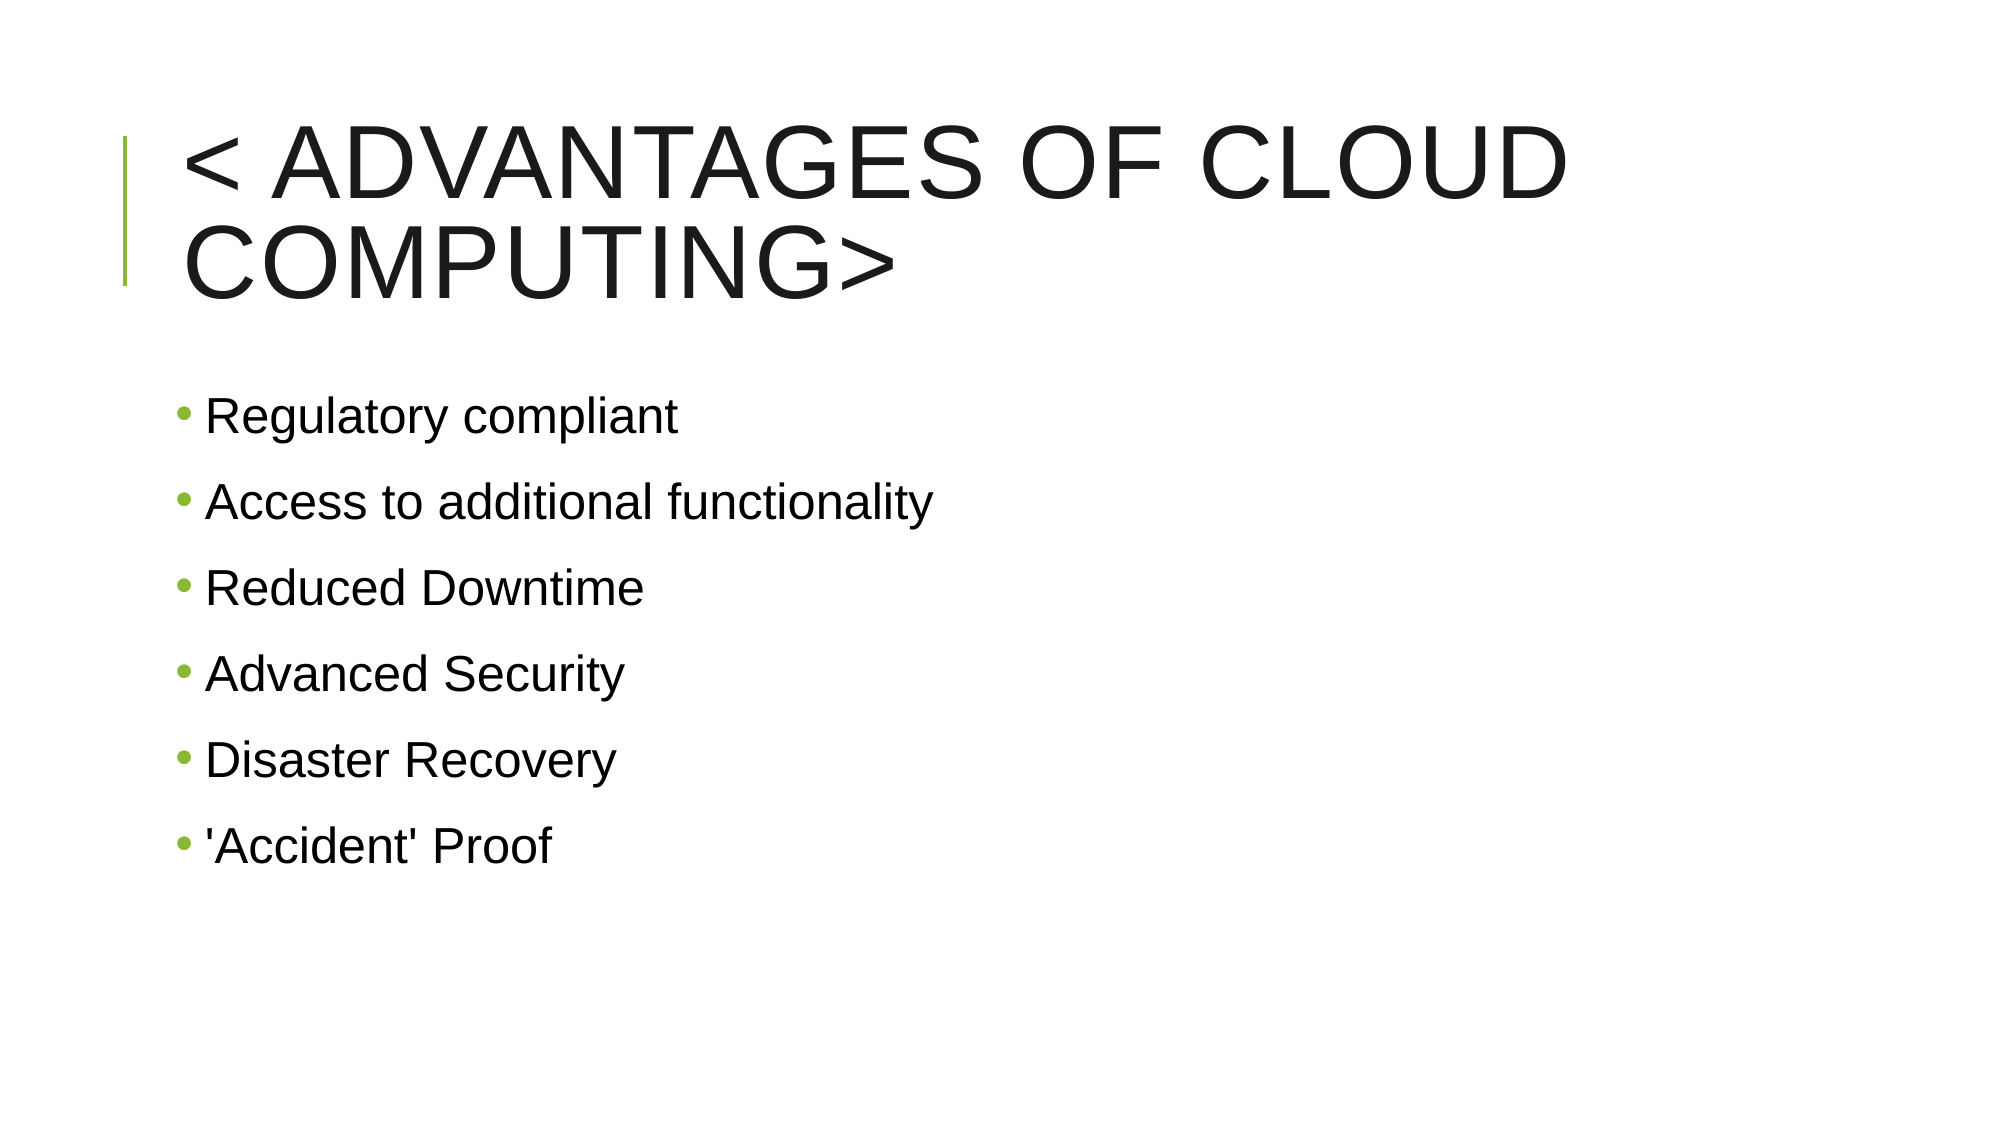

# < Advantages of Cloud Computing>
 Regulatory compliant
 Access to additional functionality
 Reduced Downtime
 Advanced Security
 Disaster Recovery
 'Accident' Proof